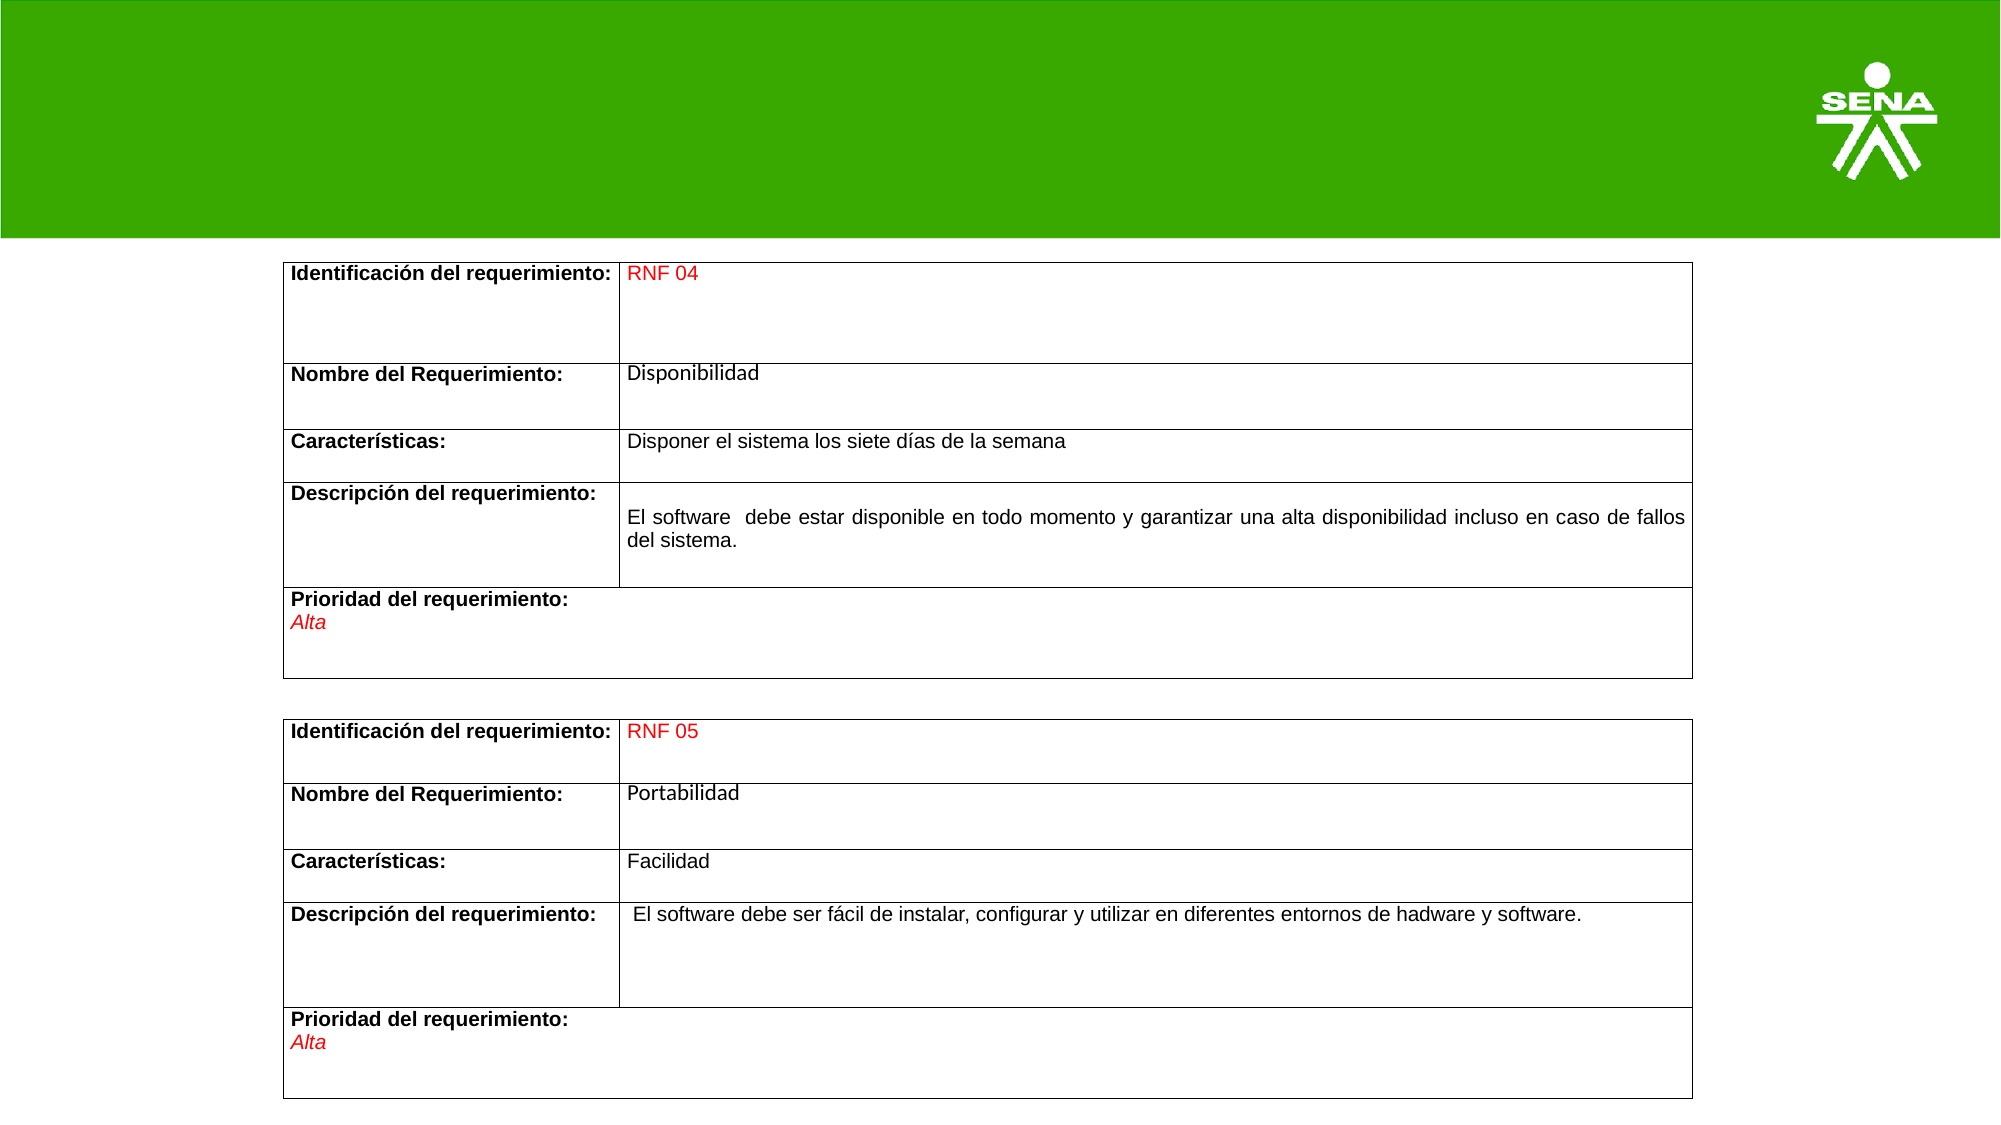

| Identificación del requerimiento: | RNF 04 |
| --- | --- |
| Nombre del Requerimiento: | Disponibilidad |
| Características: | Disponer el sistema los siete días de la semana |
| Descripción del requerimiento: | El software debe estar disponible en todo momento y garantizar una alta disponibilidad incluso en caso de fallos del sistema. |
| Prioridad del requerimiento: Alta |  |

| Identificación del requerimiento: | RNF 05 |
| --- | --- |
| Nombre del Requerimiento: | Portabilidad |
| Características: | Facilidad |
| Descripción del requerimiento: | El software debe ser fácil de instalar, configurar y utilizar en diferentes entornos de hadware y software. |
| Prioridad del requerimiento: Alta |  |